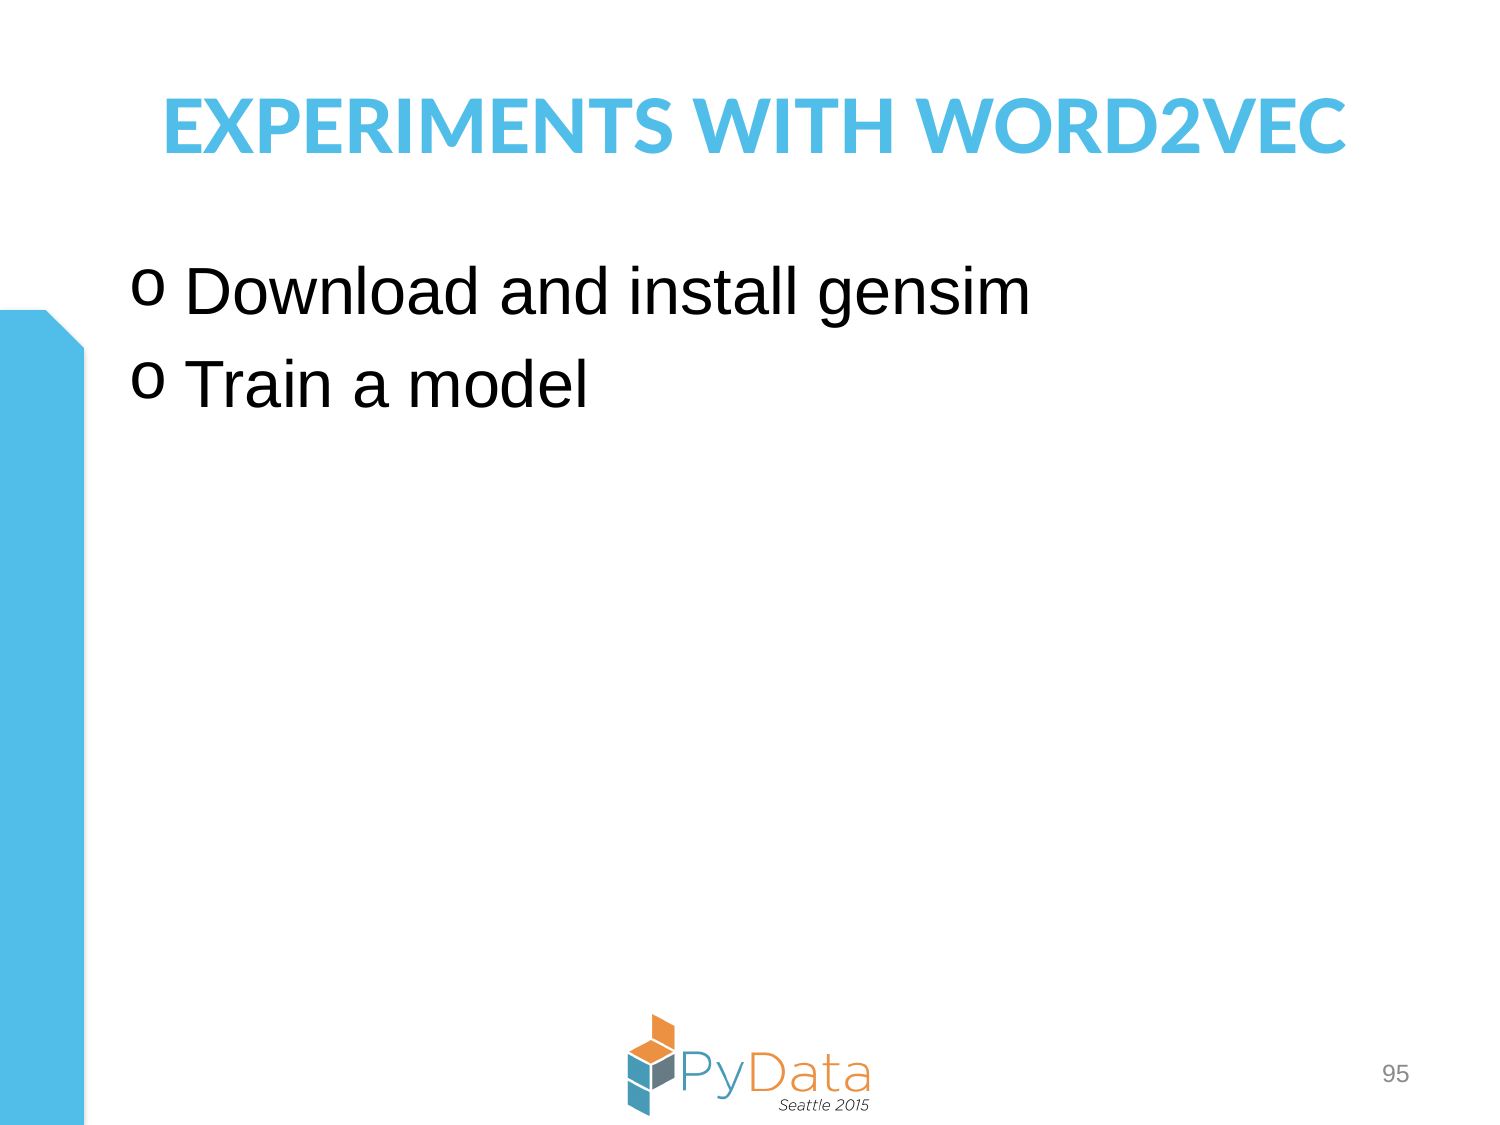

# Experiments With Word2Vec
Download and install gensim
Train a model
95